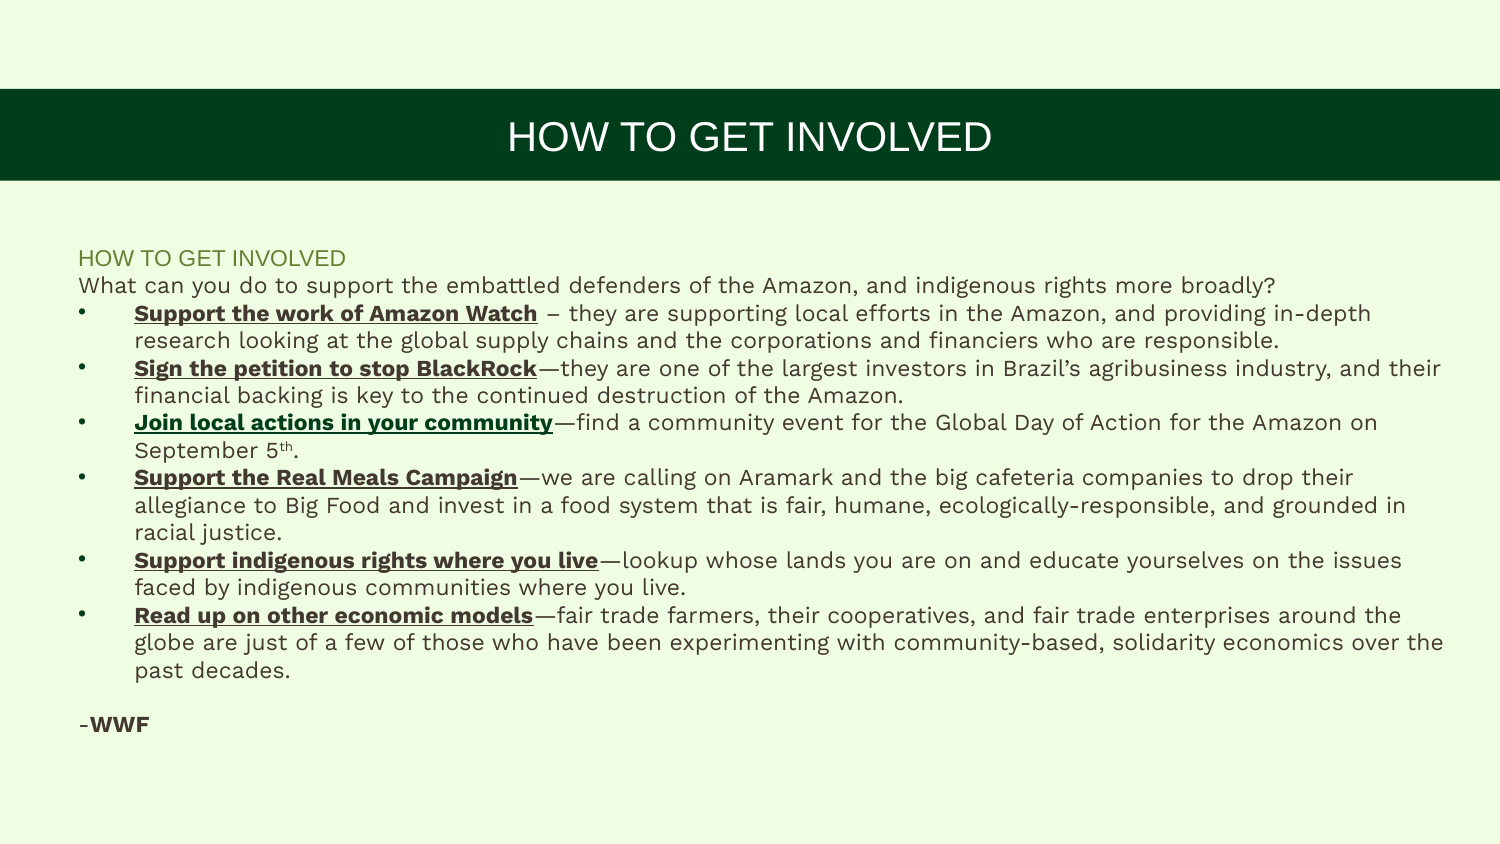

# HOW TO GET INVOLVED
HOW TO GET INVOLVED
What can you do to support the embattled defenders of the Amazon, and indigenous rights more broadly?
Support the work of Amazon Watch – they are supporting local efforts in the Amazon, and providing in-depth research looking at the global supply chains and the corporations and financiers who are responsible.
Sign the petition to stop BlackRock—they are one of the largest investors in Brazil’s agribusiness industry, and their financial backing is key to the continued destruction of the Amazon.
Join local actions in your community—find a community event for the Global Day of Action for the Amazon on September 5th.
Support the Real Meals Campaign—we are calling on Aramark and the big cafeteria companies to drop their allegiance to Big Food and invest in a food system that is fair, humane, ecologically-responsible, and grounded in racial justice.
Support indigenous rights where you live—lookup whose lands you are on and educate yourselves on the issues faced by indigenous communities where you live.
Read up on other economic models—fair trade farmers, their cooperatives, and fair trade enterprises around the globe are just of a few of those who have been experimenting with community-based, solidarity economics over the past decades.

-WWF